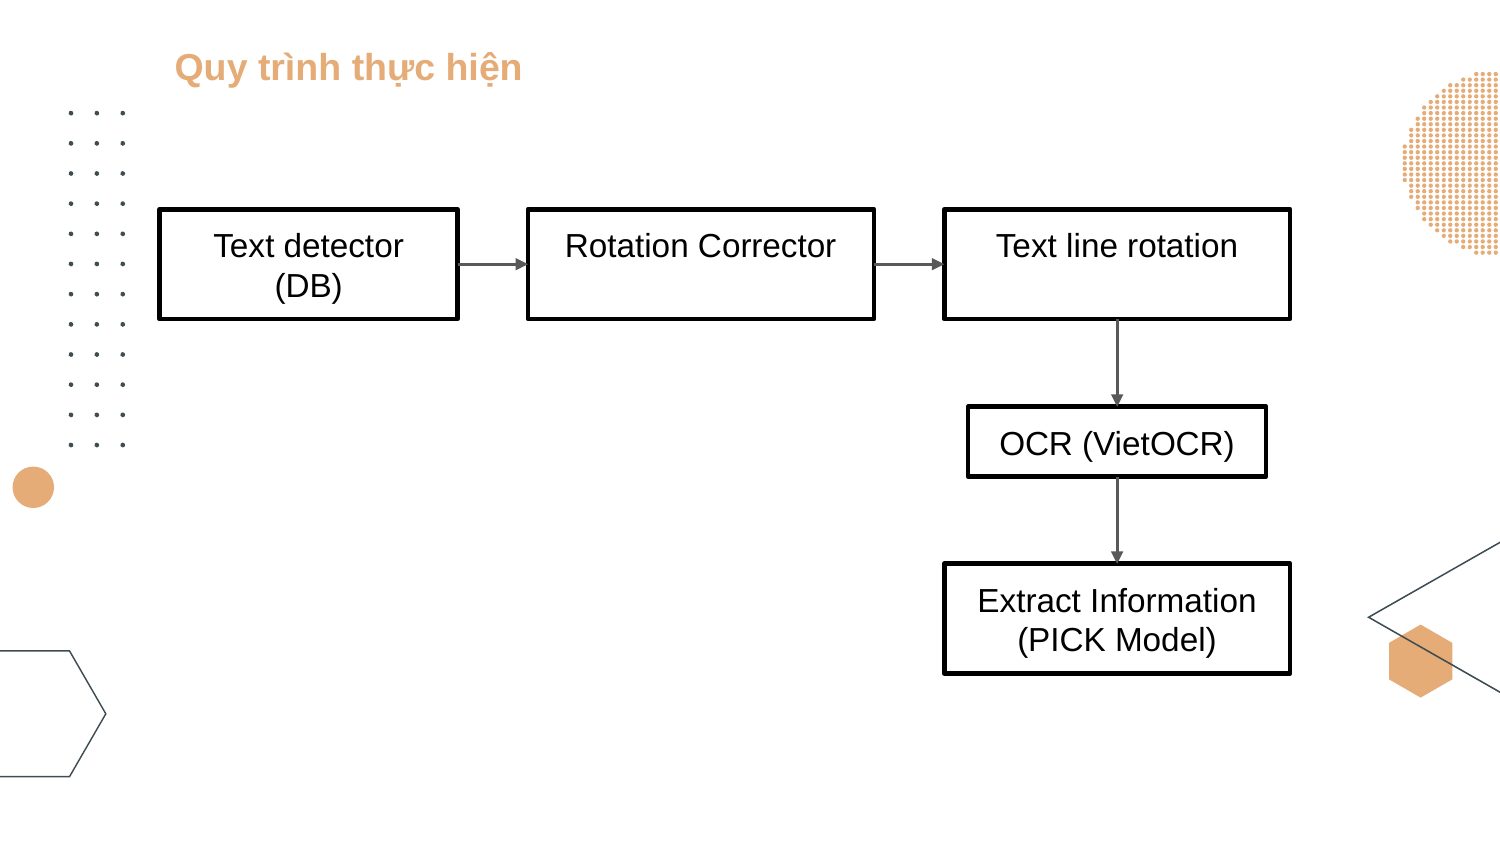

Quy trình thực hiện
Text detector
(DB)
Rotation Corrector

Text line rotation

OCR (VietOCR)
Extract Information
(PICK Model)